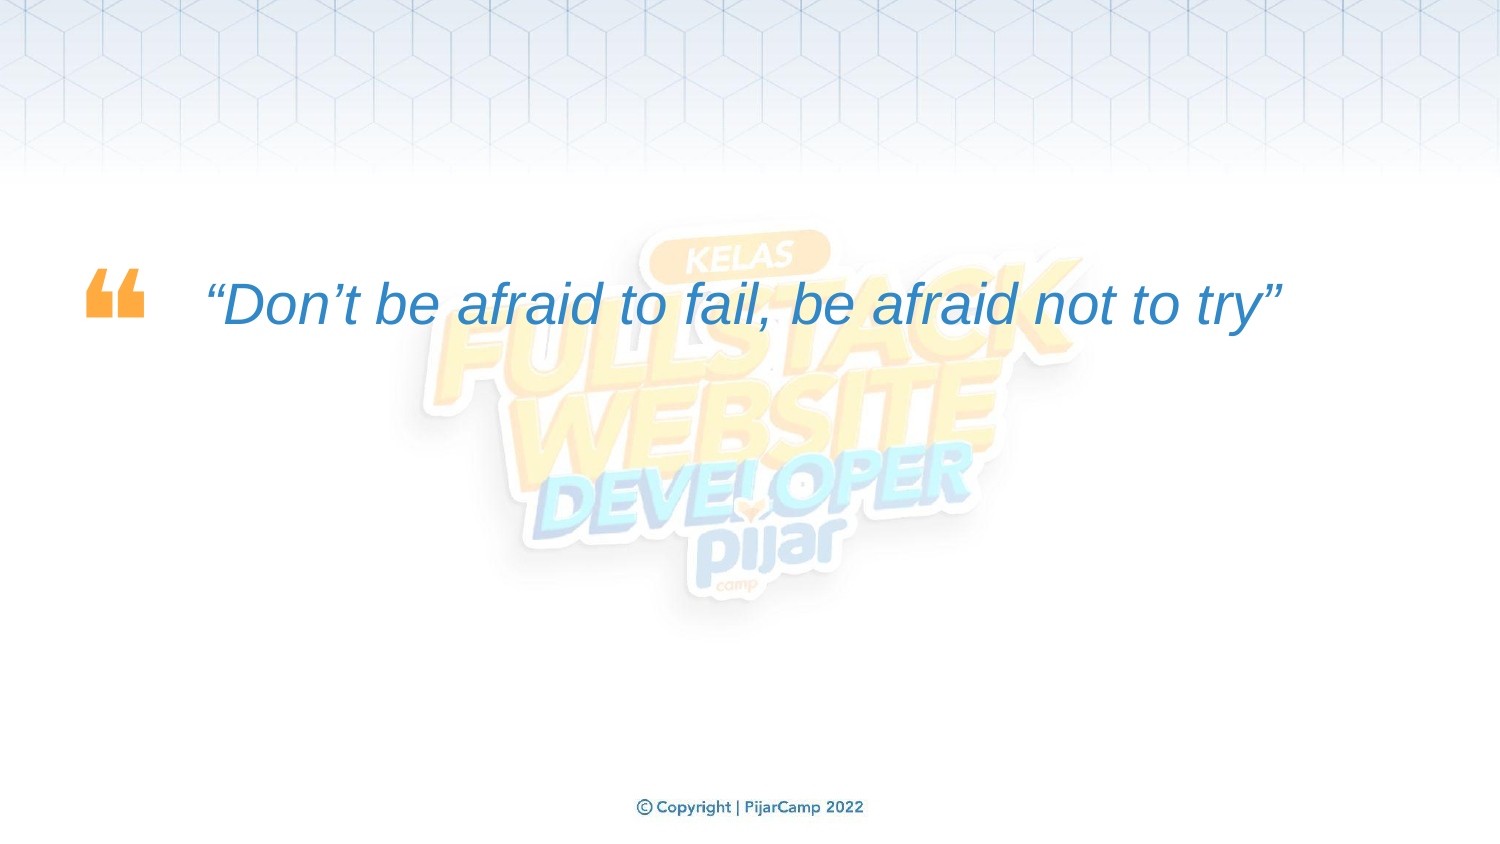

❝
“Don’t be afraid to fail, be afraid not to try”